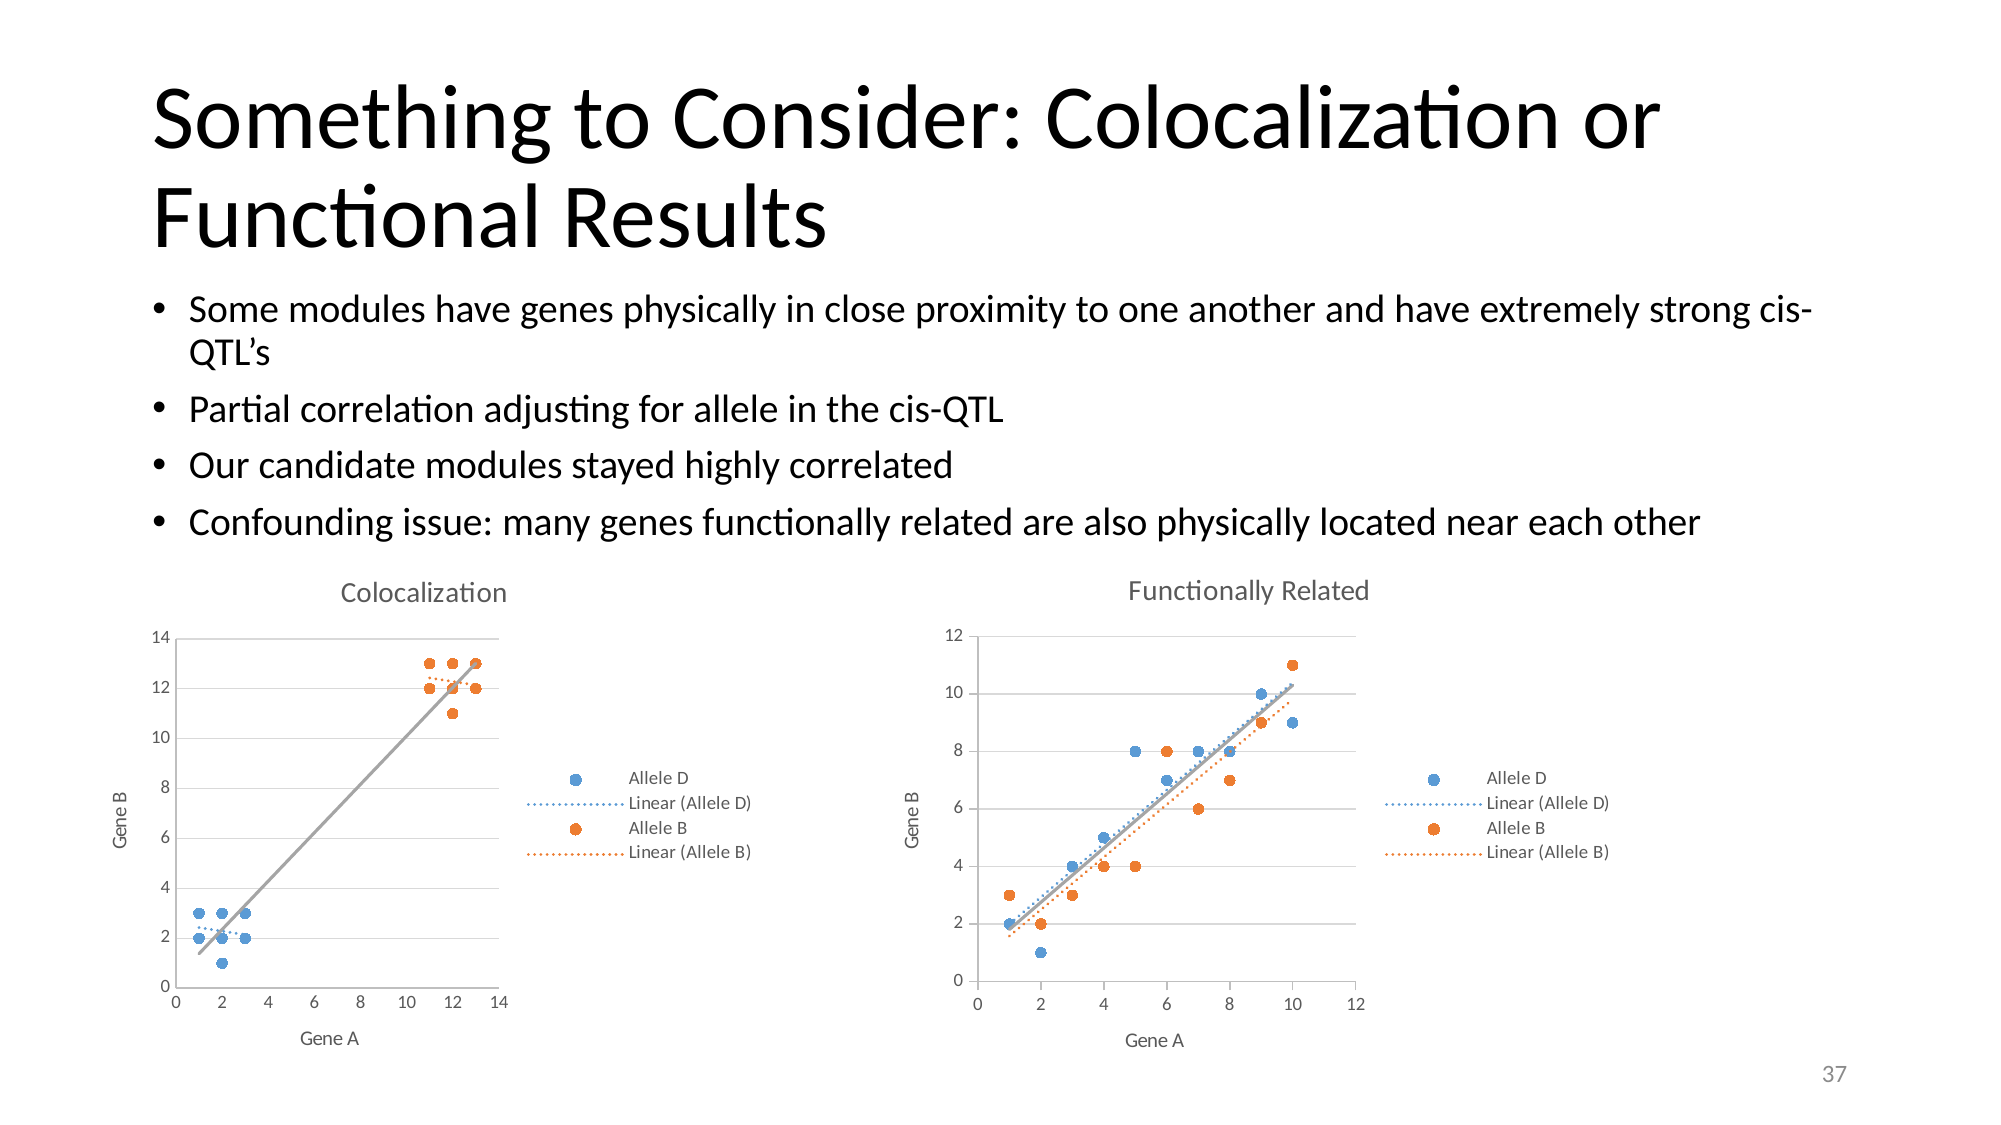

# Something to Consider: Colocalization or Functional Results
Some modules have genes physically in close proximity to one another and have extremely strong cis-QTL’s
Partial correlation adjusting for allele in the cis-QTL
Our candidate modules stayed highly correlated
Confounding issue: many genes functionally related are also physically located near each other

### Chart: Functionally Related

| Category |  |  |  |
|---|---|---|---|

### Chart: Colocalization

| Category |  |  |  |
|---|---|---|---|
37